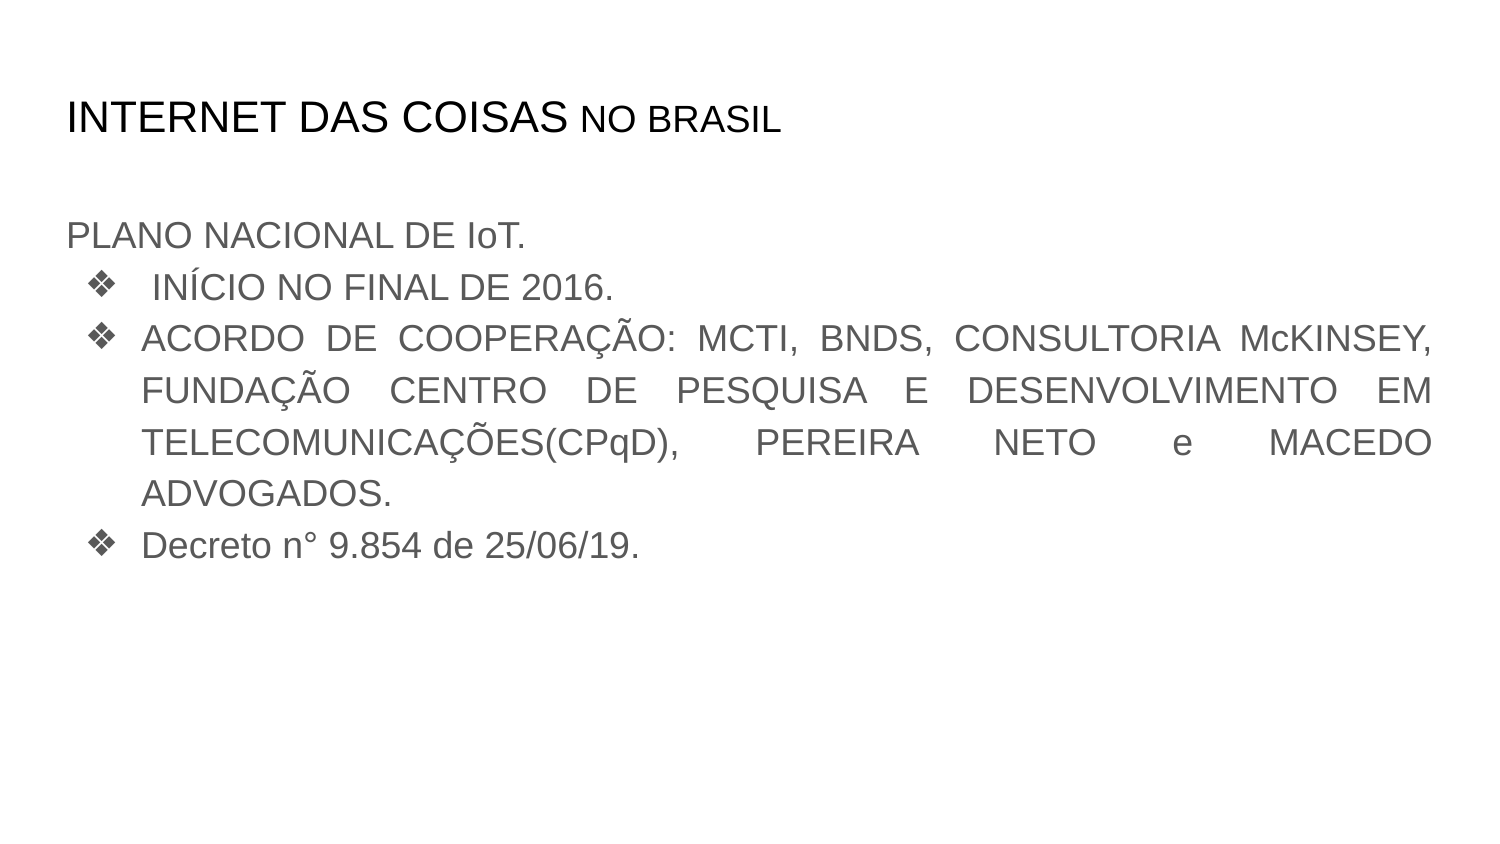

# INTERNET DAS COISAS NO BRASIL
PLANO NACIONAL DE IoT.
 INÍCIO NO FINAL DE 2016.
ACORDO DE COOPERAÇÃO: MCTI, BNDS, CONSULTORIA McKINSEY, FUNDAÇÃO CENTRO DE PESQUISA E DESENVOLVIMENTO EM TELECOMUNICAÇÕES(CPqD), PEREIRA NETO e MACEDO ADVOGADOS.
Decreto n° 9.854 de 25/06/19.